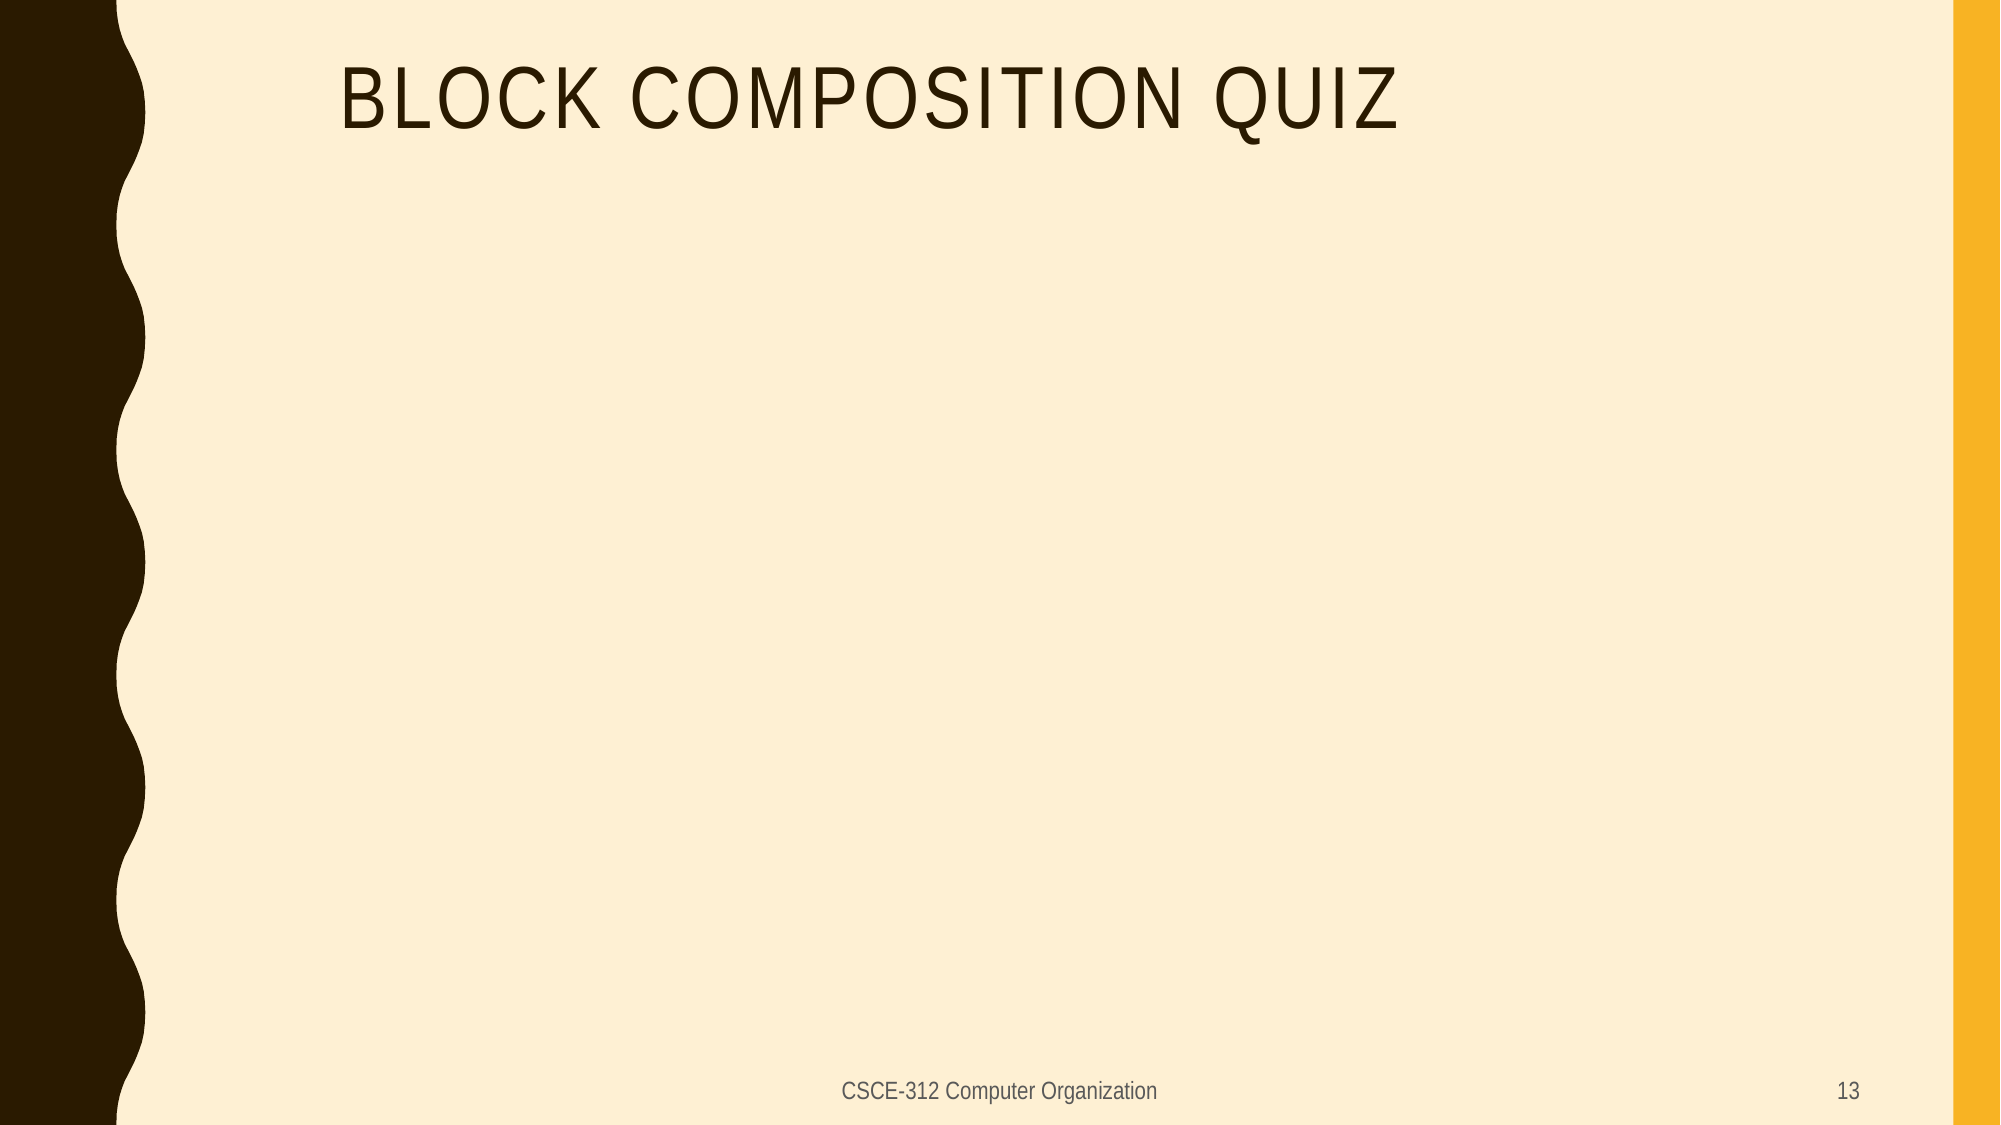

# Block Composition Quiz
CSCE-312 Computer Organization
13